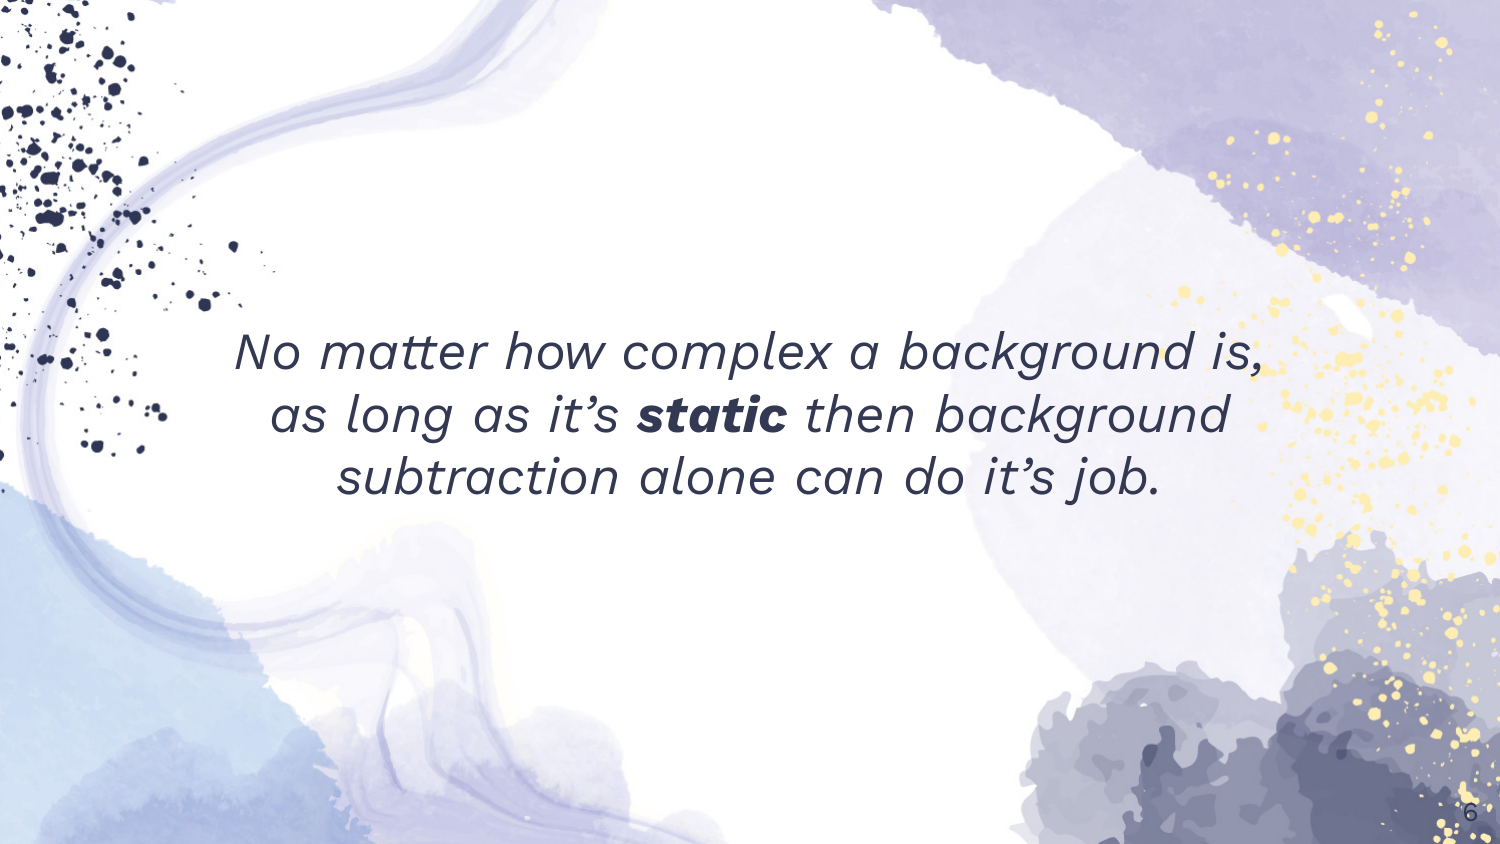

No matter how complex a background is, as long as it’s static then background subtraction alone can do it’s job.
6